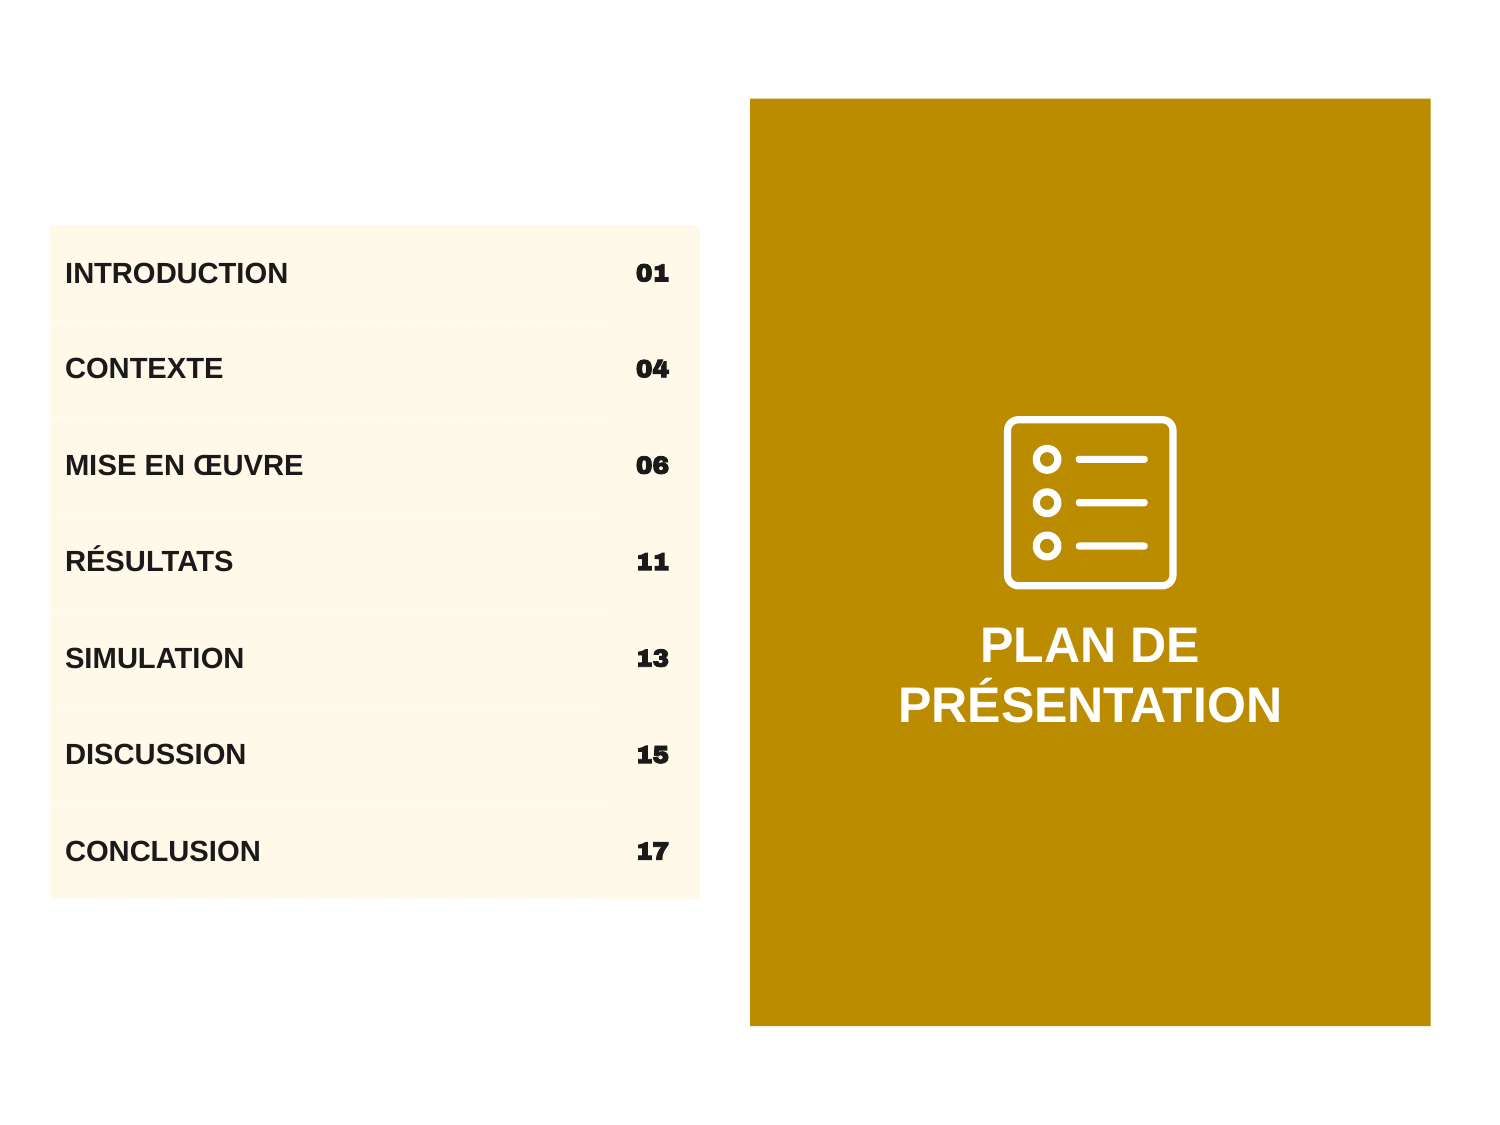

| INTRODUCTION | 01 |
| --- | --- |
| CONTEXTE | 04 |
| MISE EN ŒUVRE | 06 |
| RÉSULTATS | 11 |
| SIMULATION | 13 |
| DISCUSSION | 15 |
| CONCLUSION | 17 |

PLAN DE PRÉSENTATION